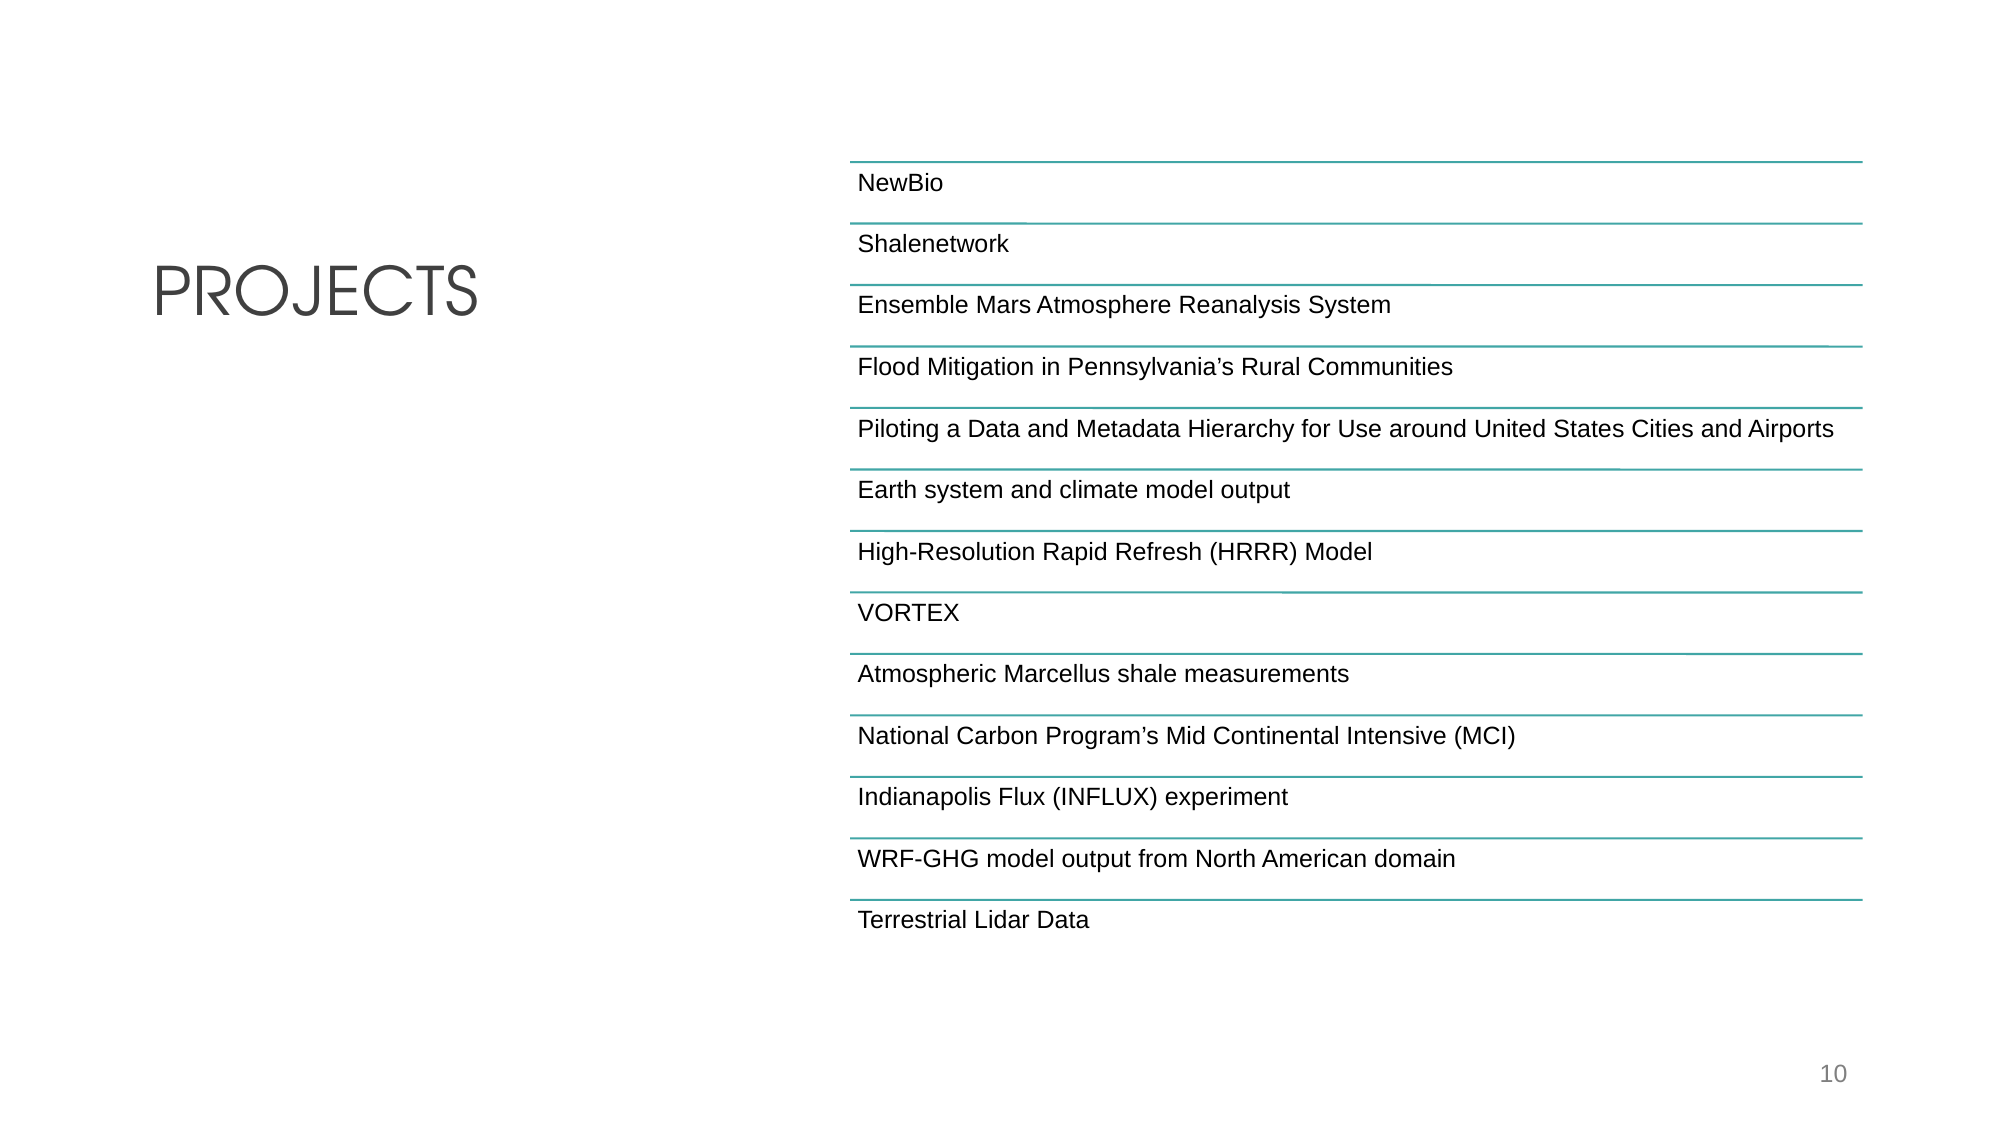

# Projects
NewBio
Shalenetwork
Ensemble Mars Atmosphere Reanalysis System
Flood Mitigation in Pennsylvania’s Rural Communities
Piloting a Data and Metadata Hierarchy for Use around United States Cities and Airports
Earth system and climate model output
High-Resolution Rapid Refresh (HRRR) Model
VORTEX
Atmospheric Marcellus shale measurements
National Carbon Program’s Mid Continental Intensive (MCI)
Indianapolis Flux (INFLUX) experiment
WRF-GHG model output from North American domain
Terrestrial Lidar Data

10